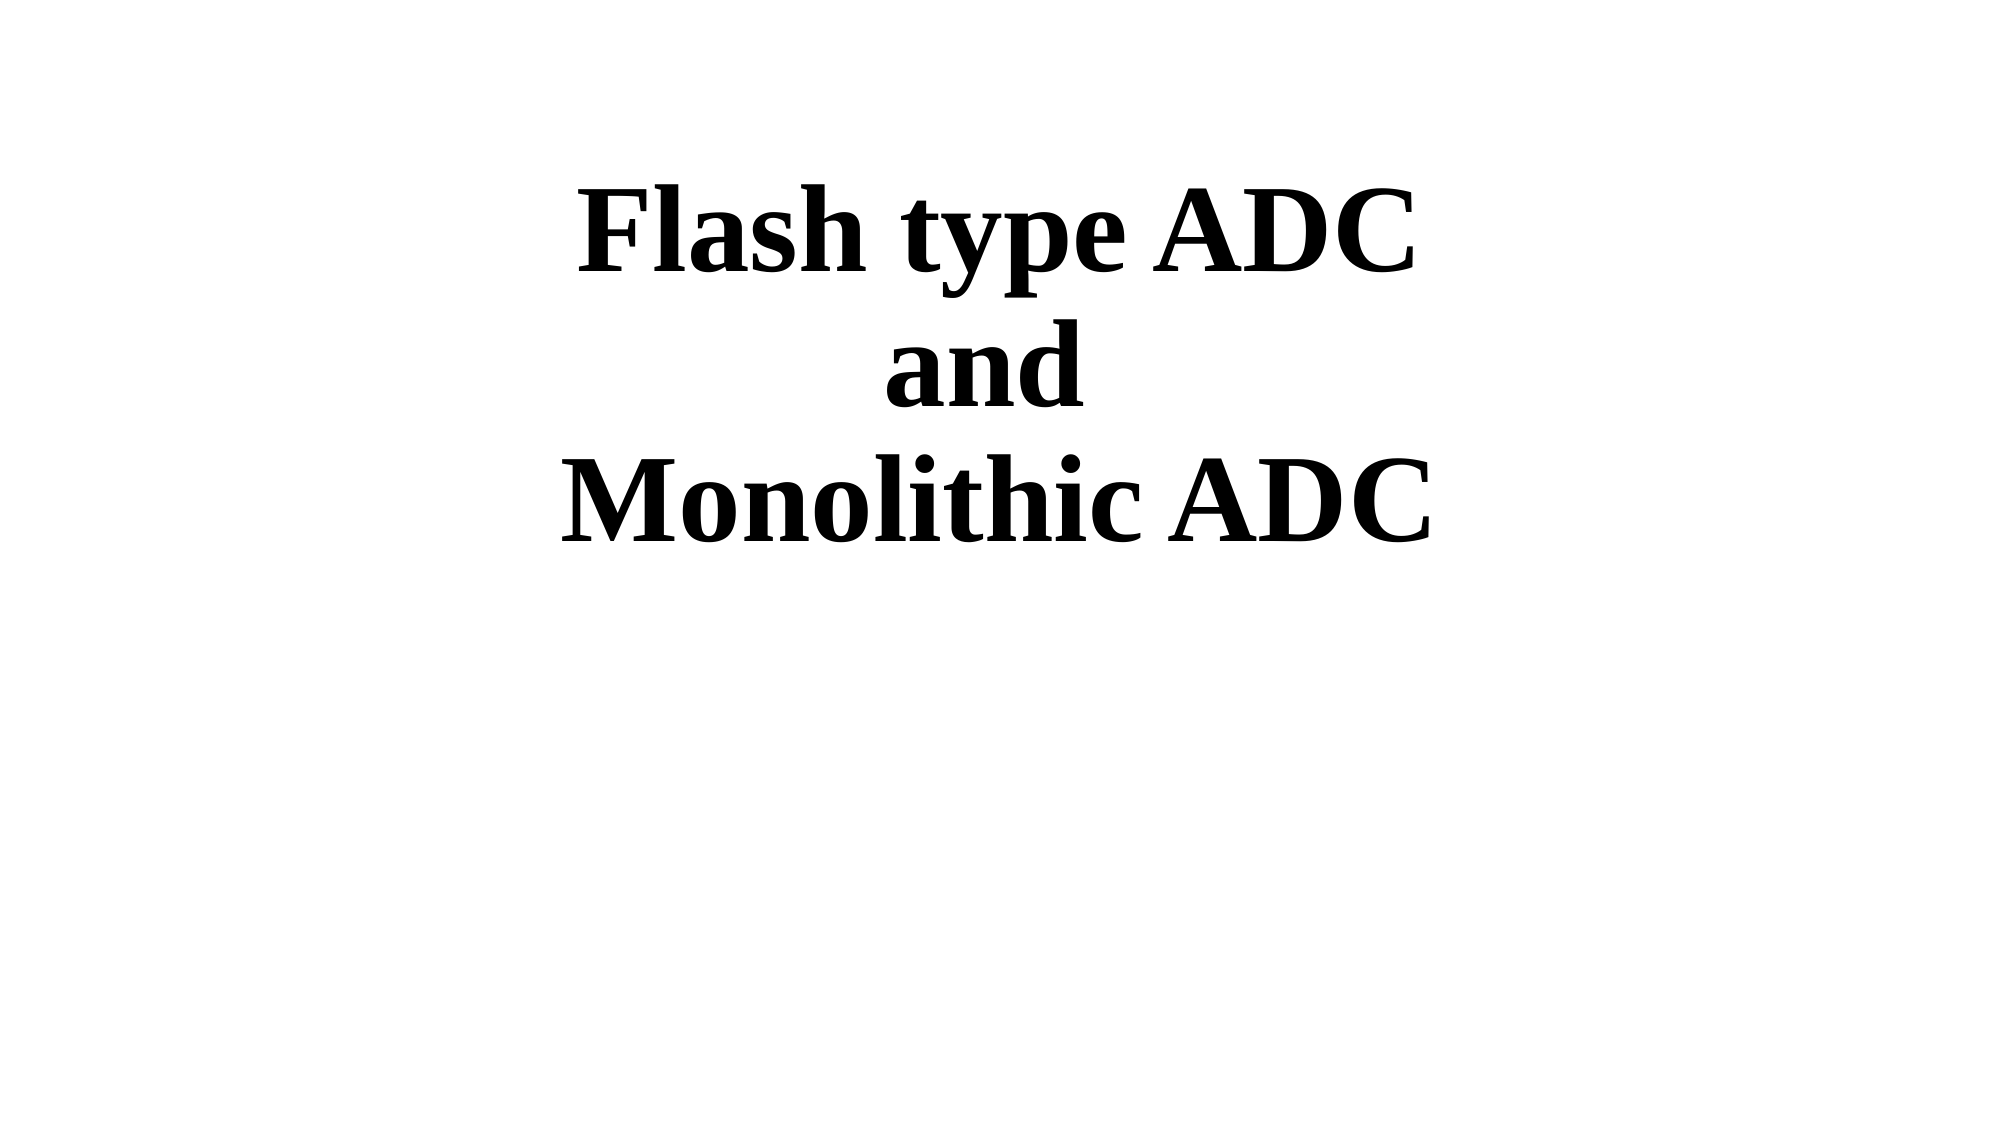

# Flash type ADC and Monolithic ADC